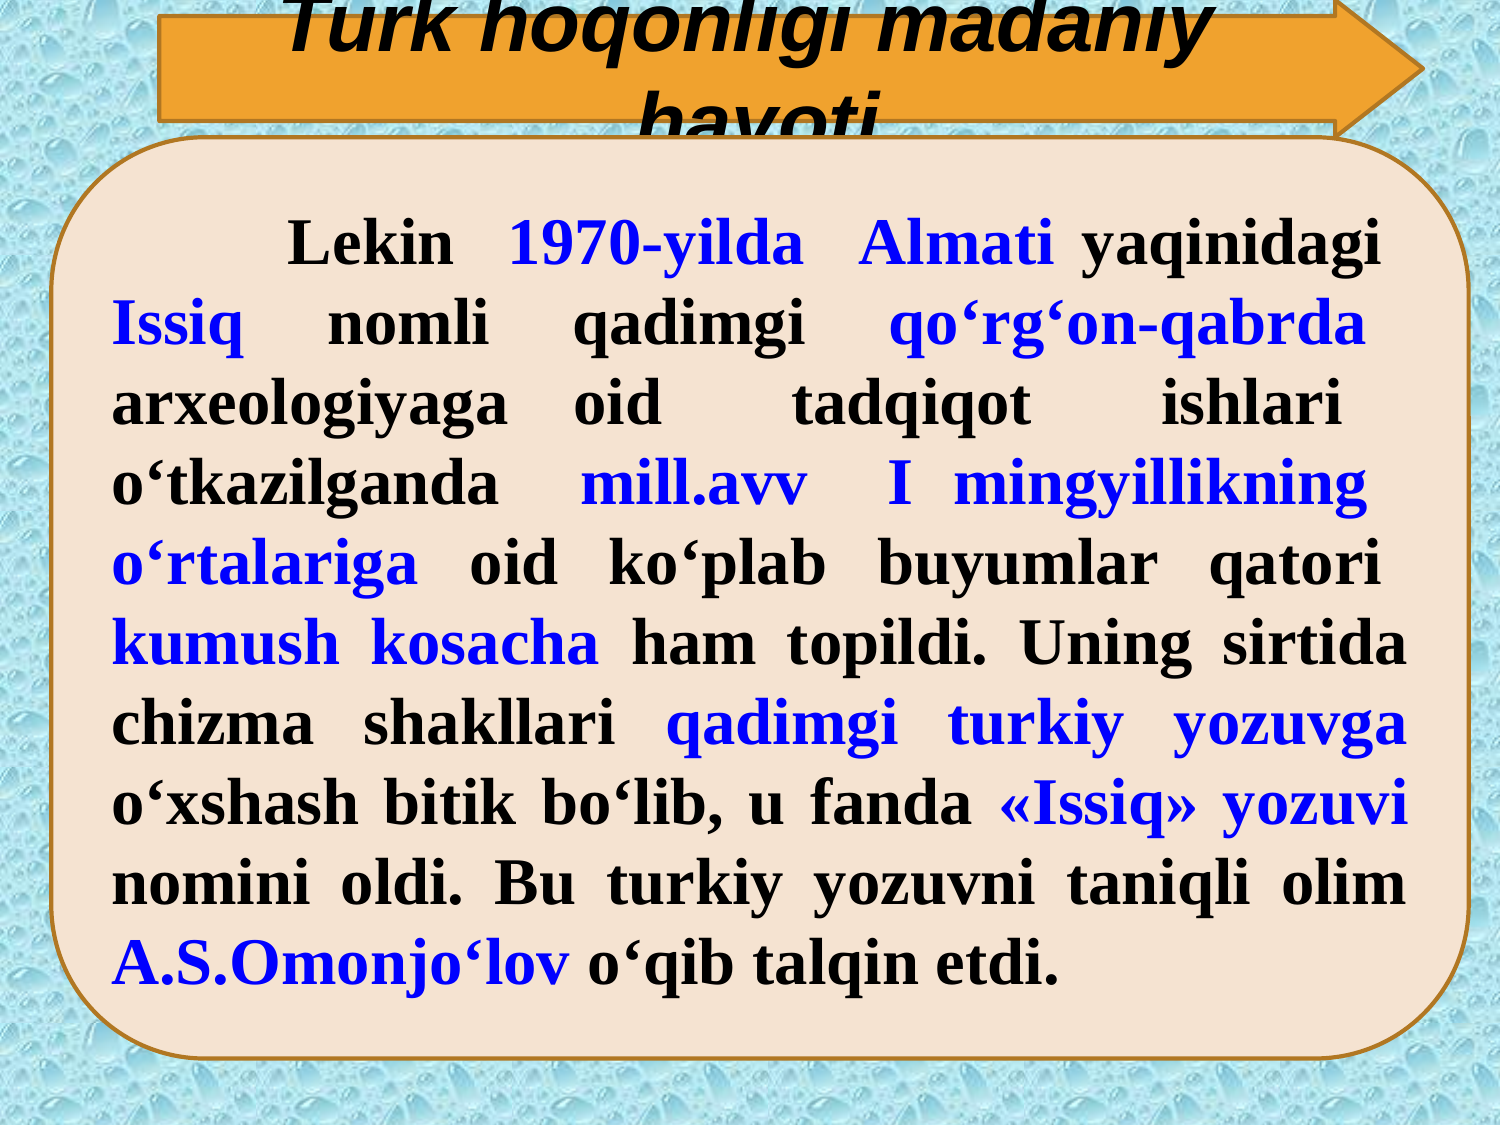

Ilohiy (teologik) nazariya.
Turk hoqonligi madaniy  hayoti
	 Lеkin  1970-yilda  Almati yaqinidagi  Issiq  nomli  qadimgi  qo‘rg‘on-qabrda  arxеologiyaga oid  tadqiqot  ishlari  o‘tkazilganda  mill.avv  I mingyillikning  o‘rtalariga  oid  ko‘plab  buyumlar  qatori  kumush kosacha ham topildi. Uning sirtida chizma shakllari qadimgi turkiy yozuvga o‘xshash bitik bo‘lib, u fanda «Issiq» yozuvi nomini oldi. Bu turkiy yozuvni taniqli olim A.S.Omonjo‘lov o‘qib talqin etdi.